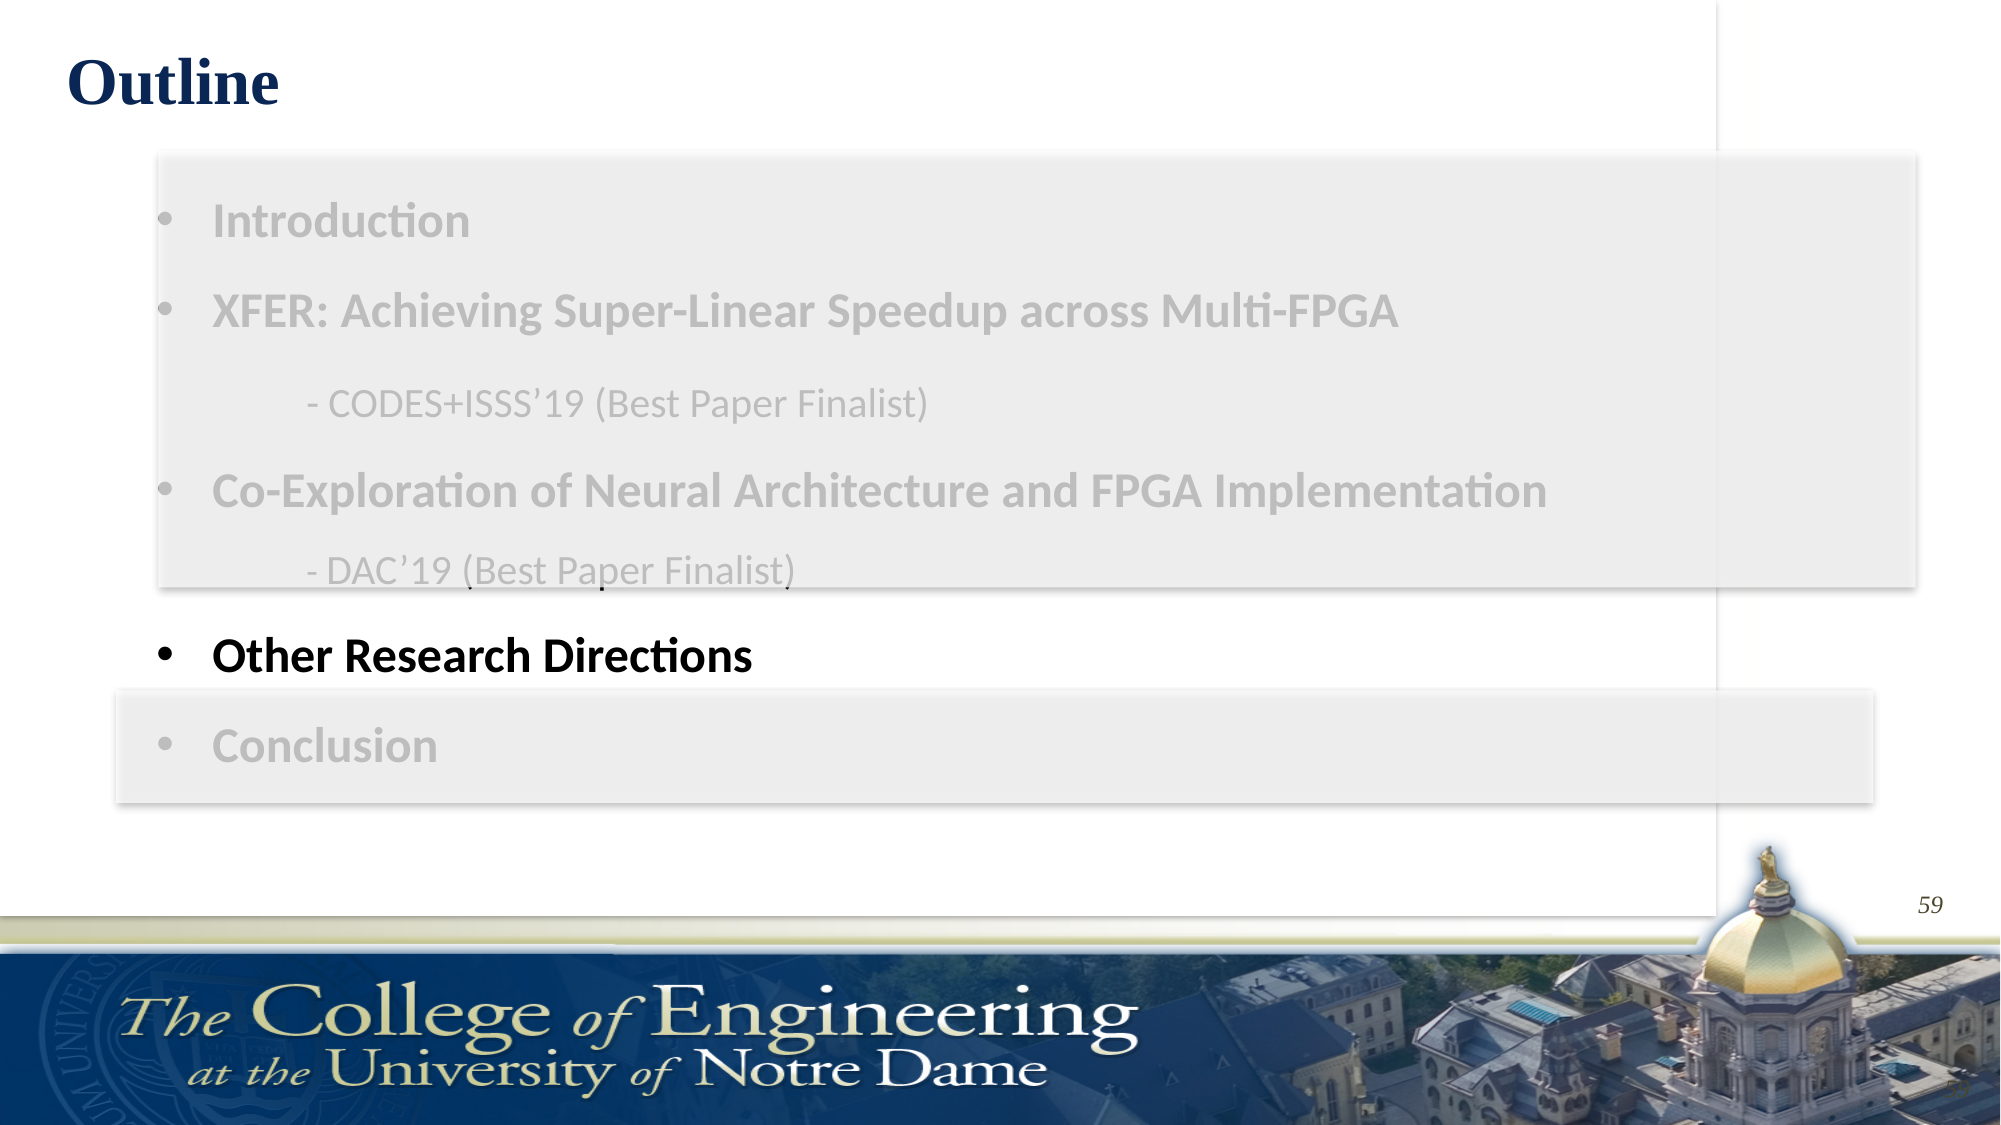

Outline

Introduction
XFER: Achieving Super-Linear Speedup across Multi-FPGA
	- CODES+ISSS’19 (Best Paper Finalist)
Co-Exploration of Neural Architecture and FPGA Implementation
	- DAC’19 (Best Paper Finalist)
Other Research Directions
Conclusion

59
59